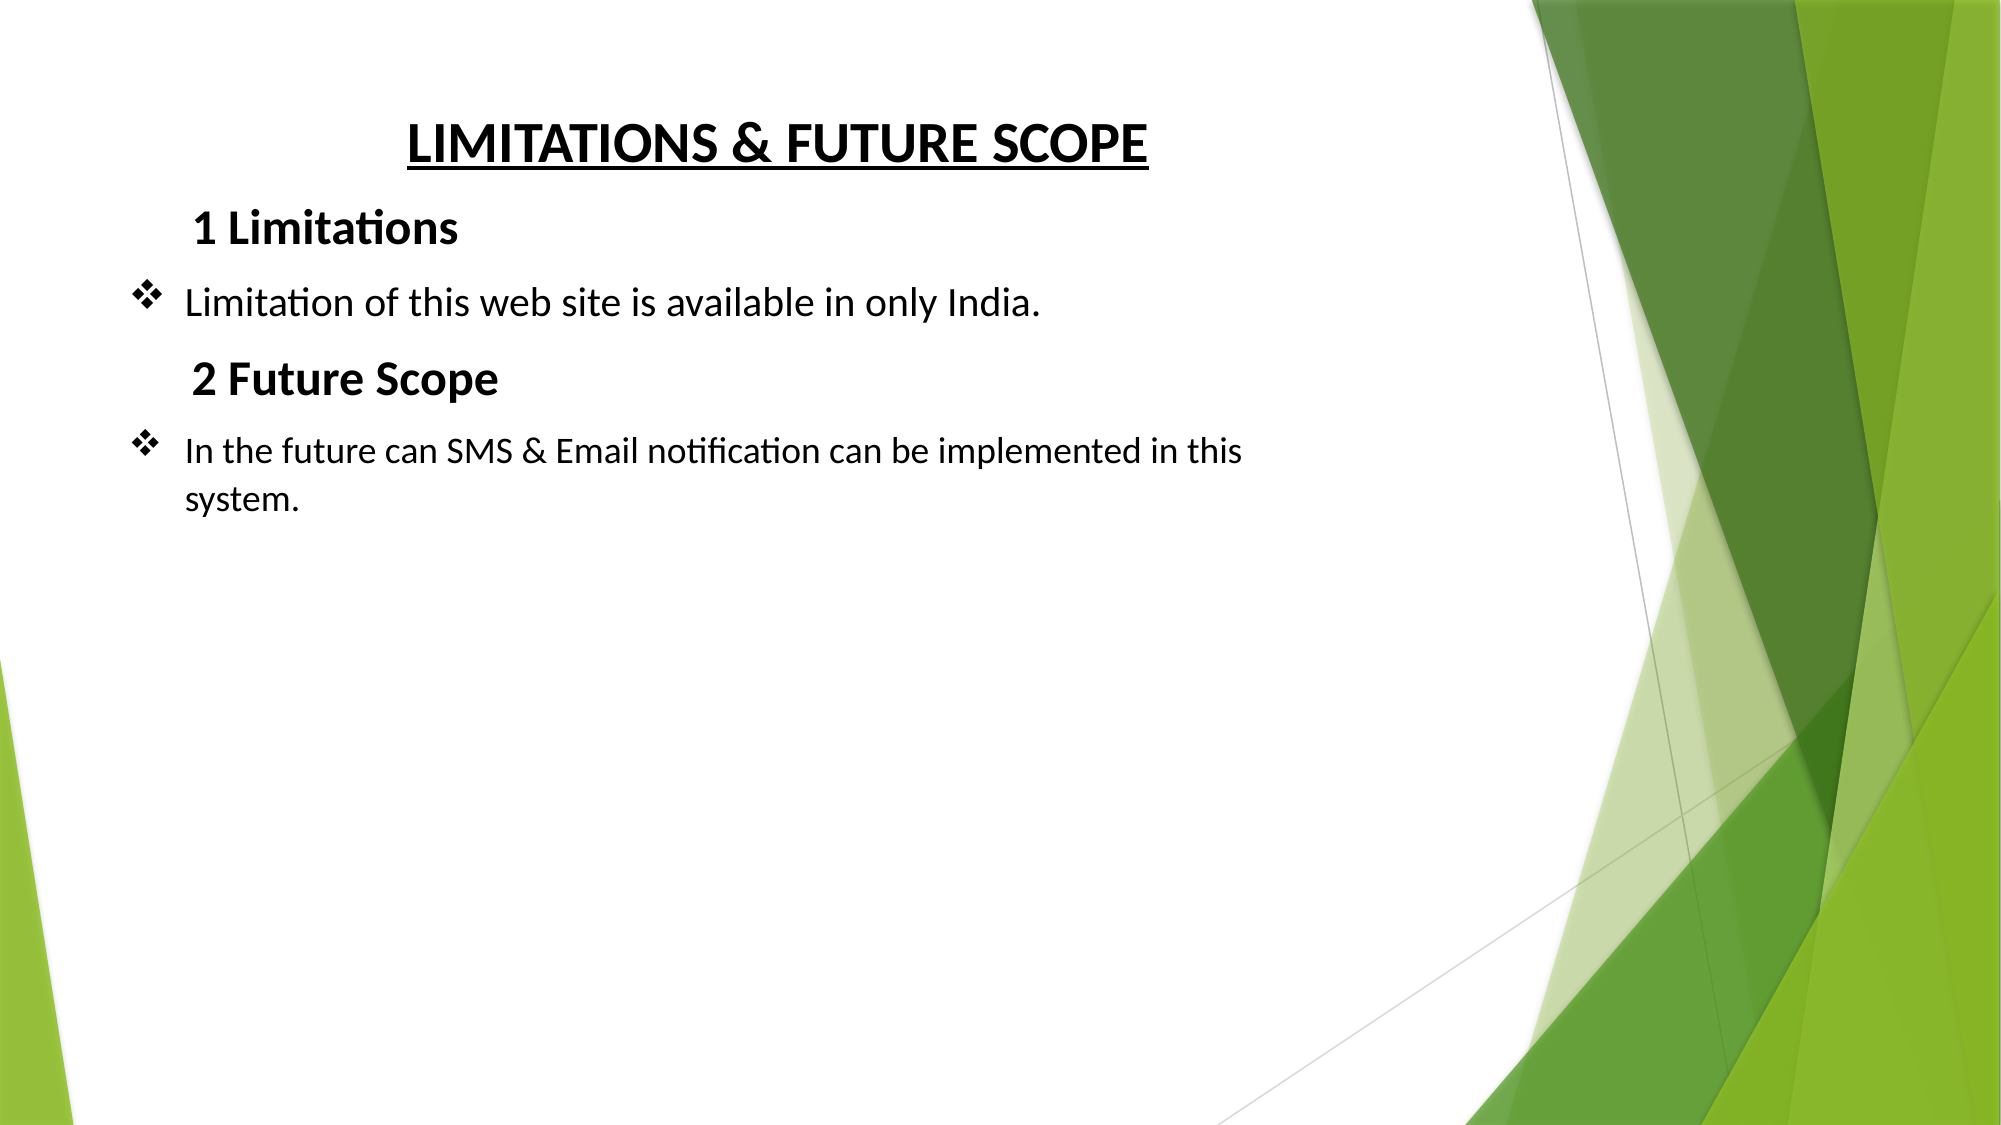

LIMITATIONS & FUTURE SCOPE
1 Limitations
Limitation of this web site is available in only India.
2 Future Scope
In the future can SMS & Email notification can be implemented in this system.